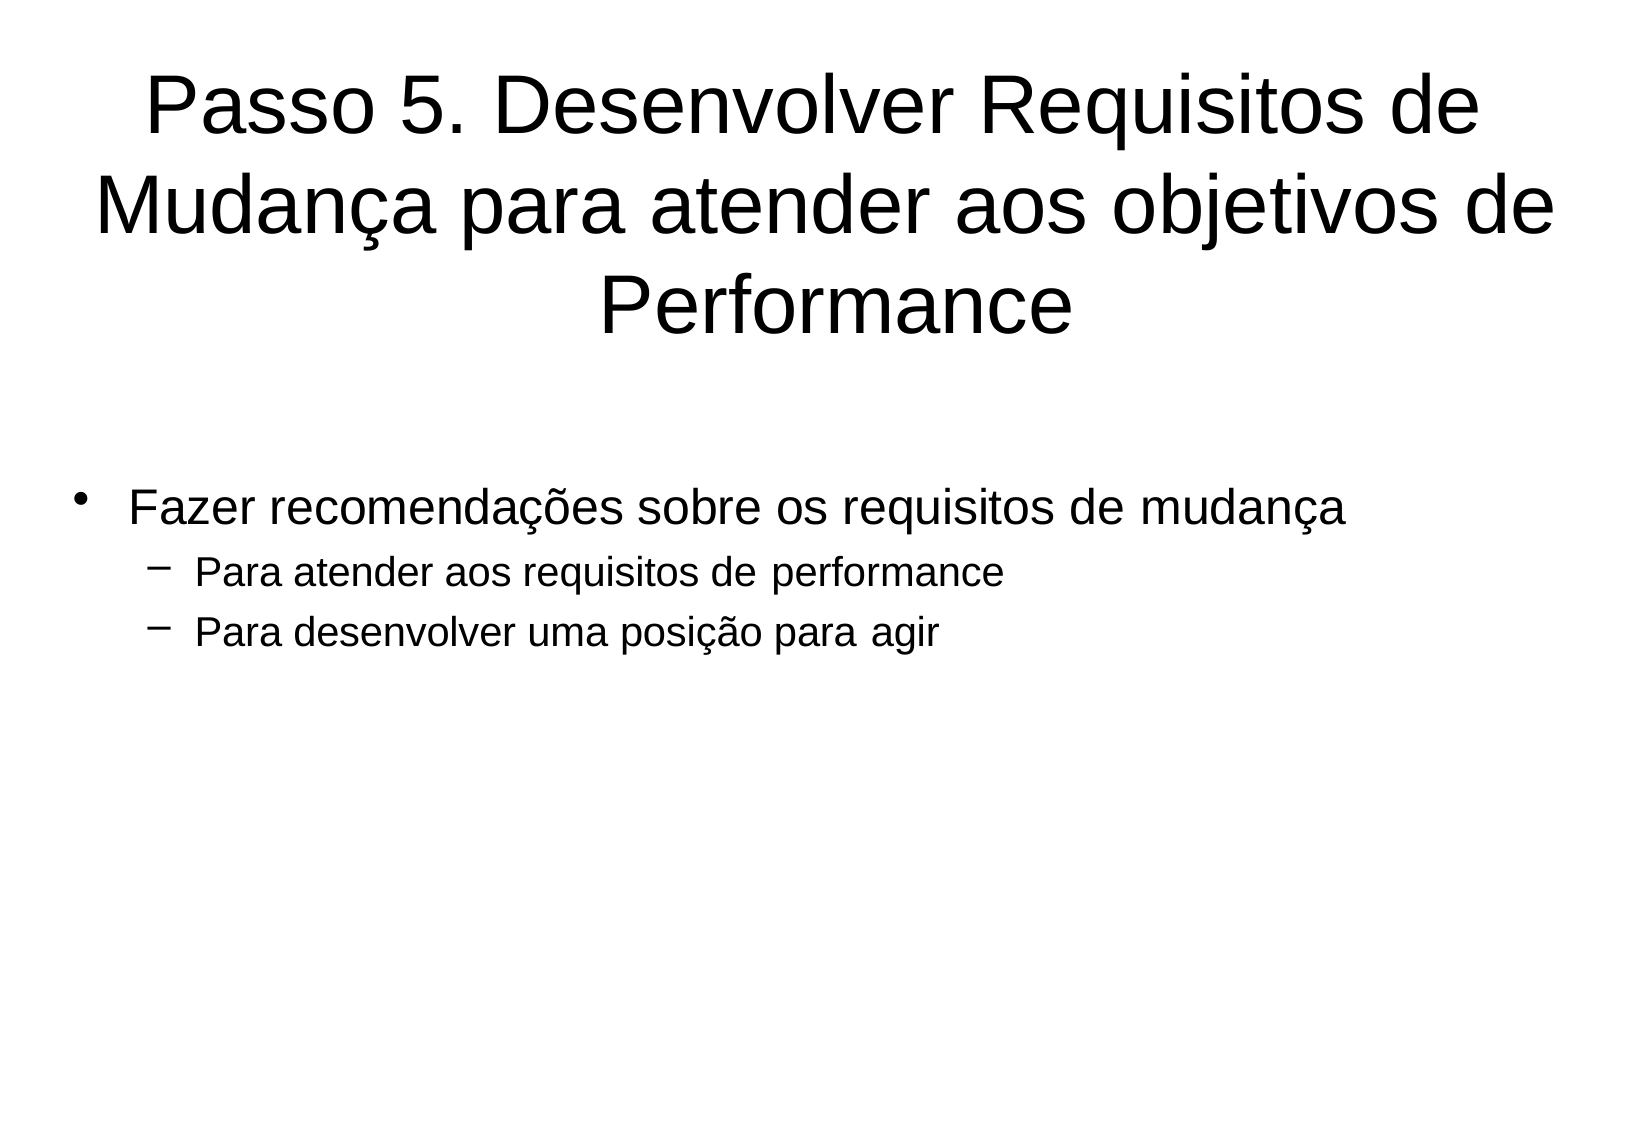

# Passo 5. Desenvolver Requisitos de  Mudança para atender aos objetivos de  Performance
Fazer recomendações sobre os requisitos de mudança
Para atender aos requisitos de performance
Para desenvolver uma posição para agir